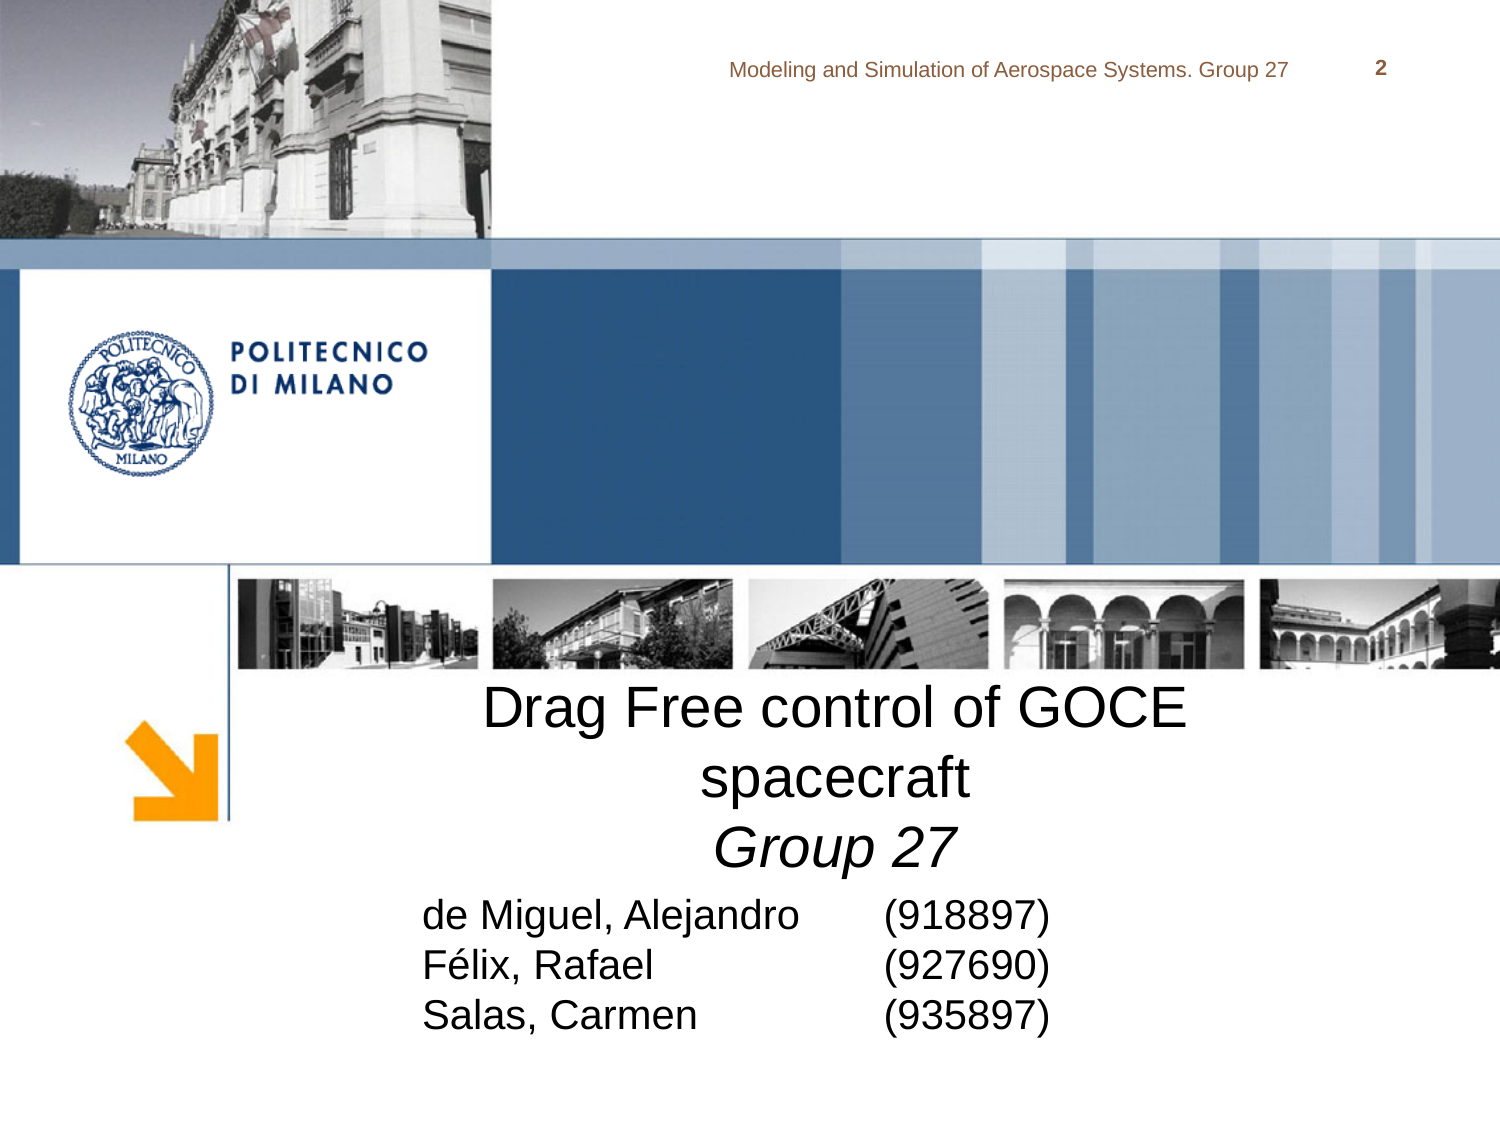

2
Modeling and Simulation of Aerospace Systems. Group 27
# Drag Free control of GOCE spacecraft Group 27
de Miguel, Alejandro	 (918897)
Félix, Rafael		 (927690)
Salas, Carmen 		 (935897)